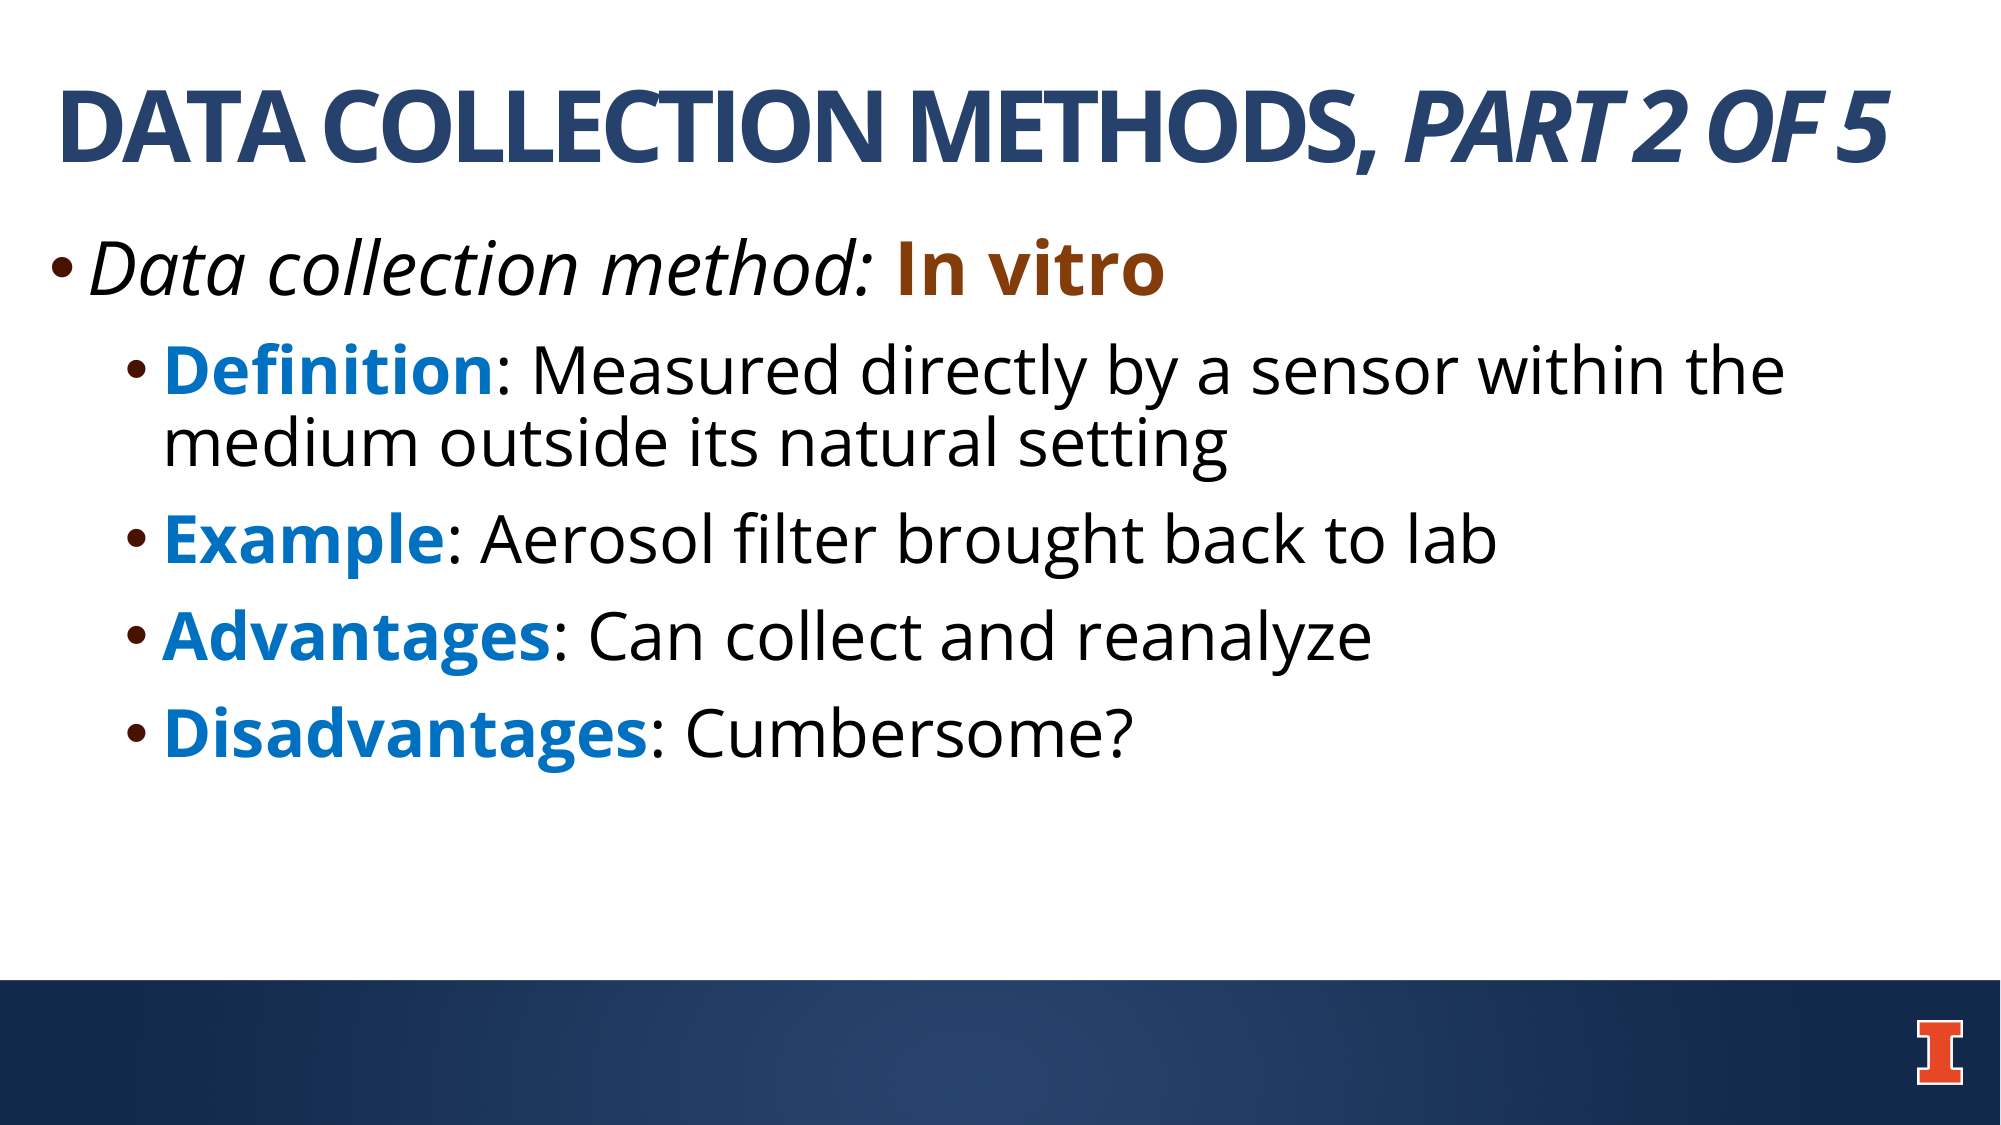

# Data collection methods, part 2 of 5
Data collection method: In vitro
Definition: Measured directly by a sensor within the medium outside its natural setting
Example: Aerosol filter brought back to lab
Advantages: Can collect and reanalyze
Disadvantages: Cumbersome?